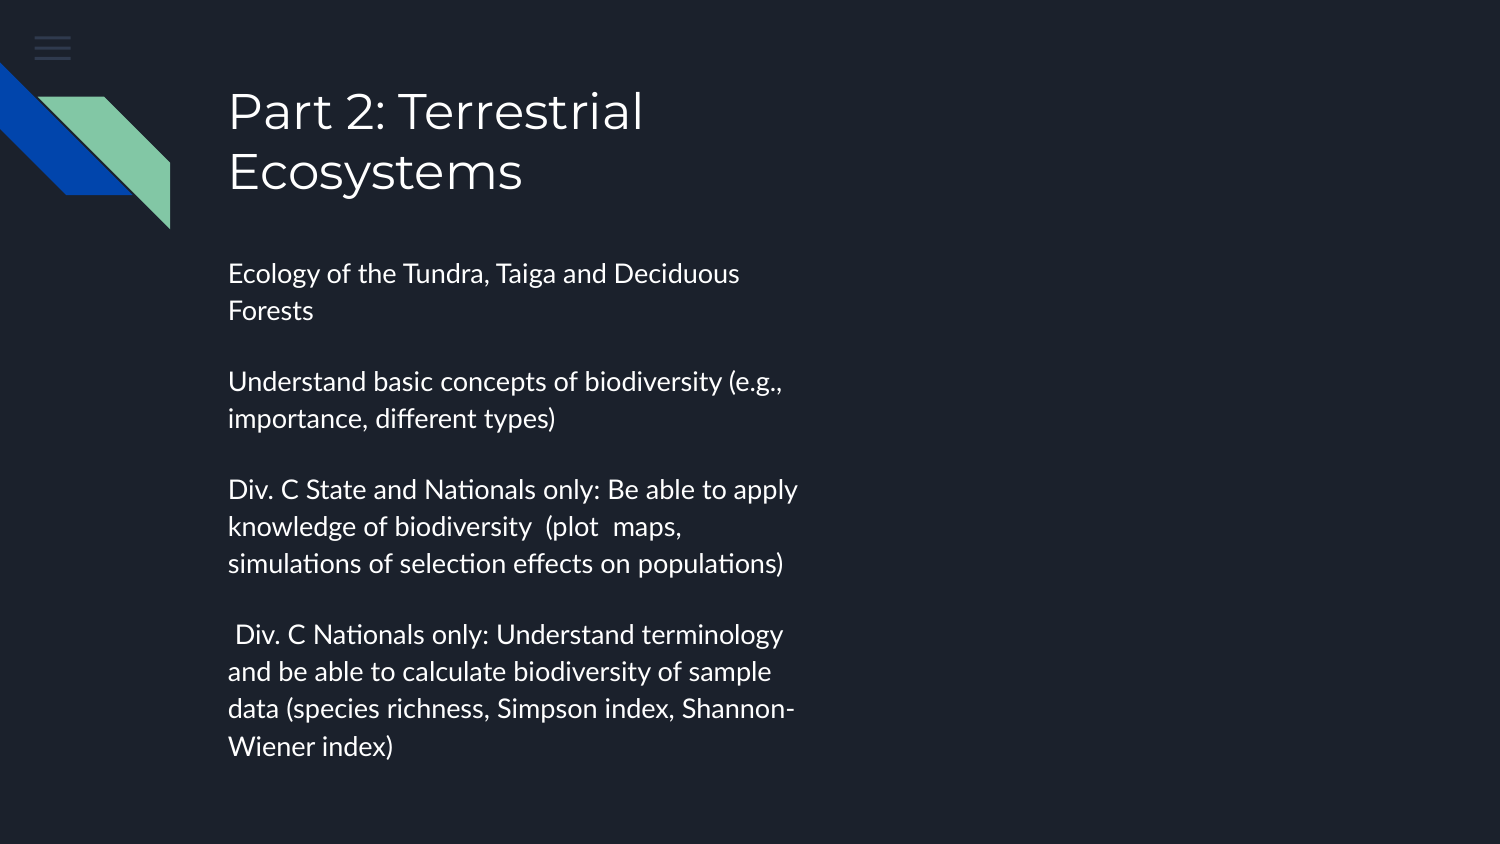

# Part 2: Terrestrial Ecosystems
Ecology of the Tundra, Taiga and Deciduous Forests
Understand basic concepts of biodiversity (e.g., importance, different types)
Div. C State and Nationals only: Be able to apply knowledge of biodiversity  (plot  maps,  simulations of selection effects on populations)
 Div. C Nationals only: Understand terminology and be able to calculate biodiversity of sample data (species richness, Simpson index, Shannon-Wiener index)